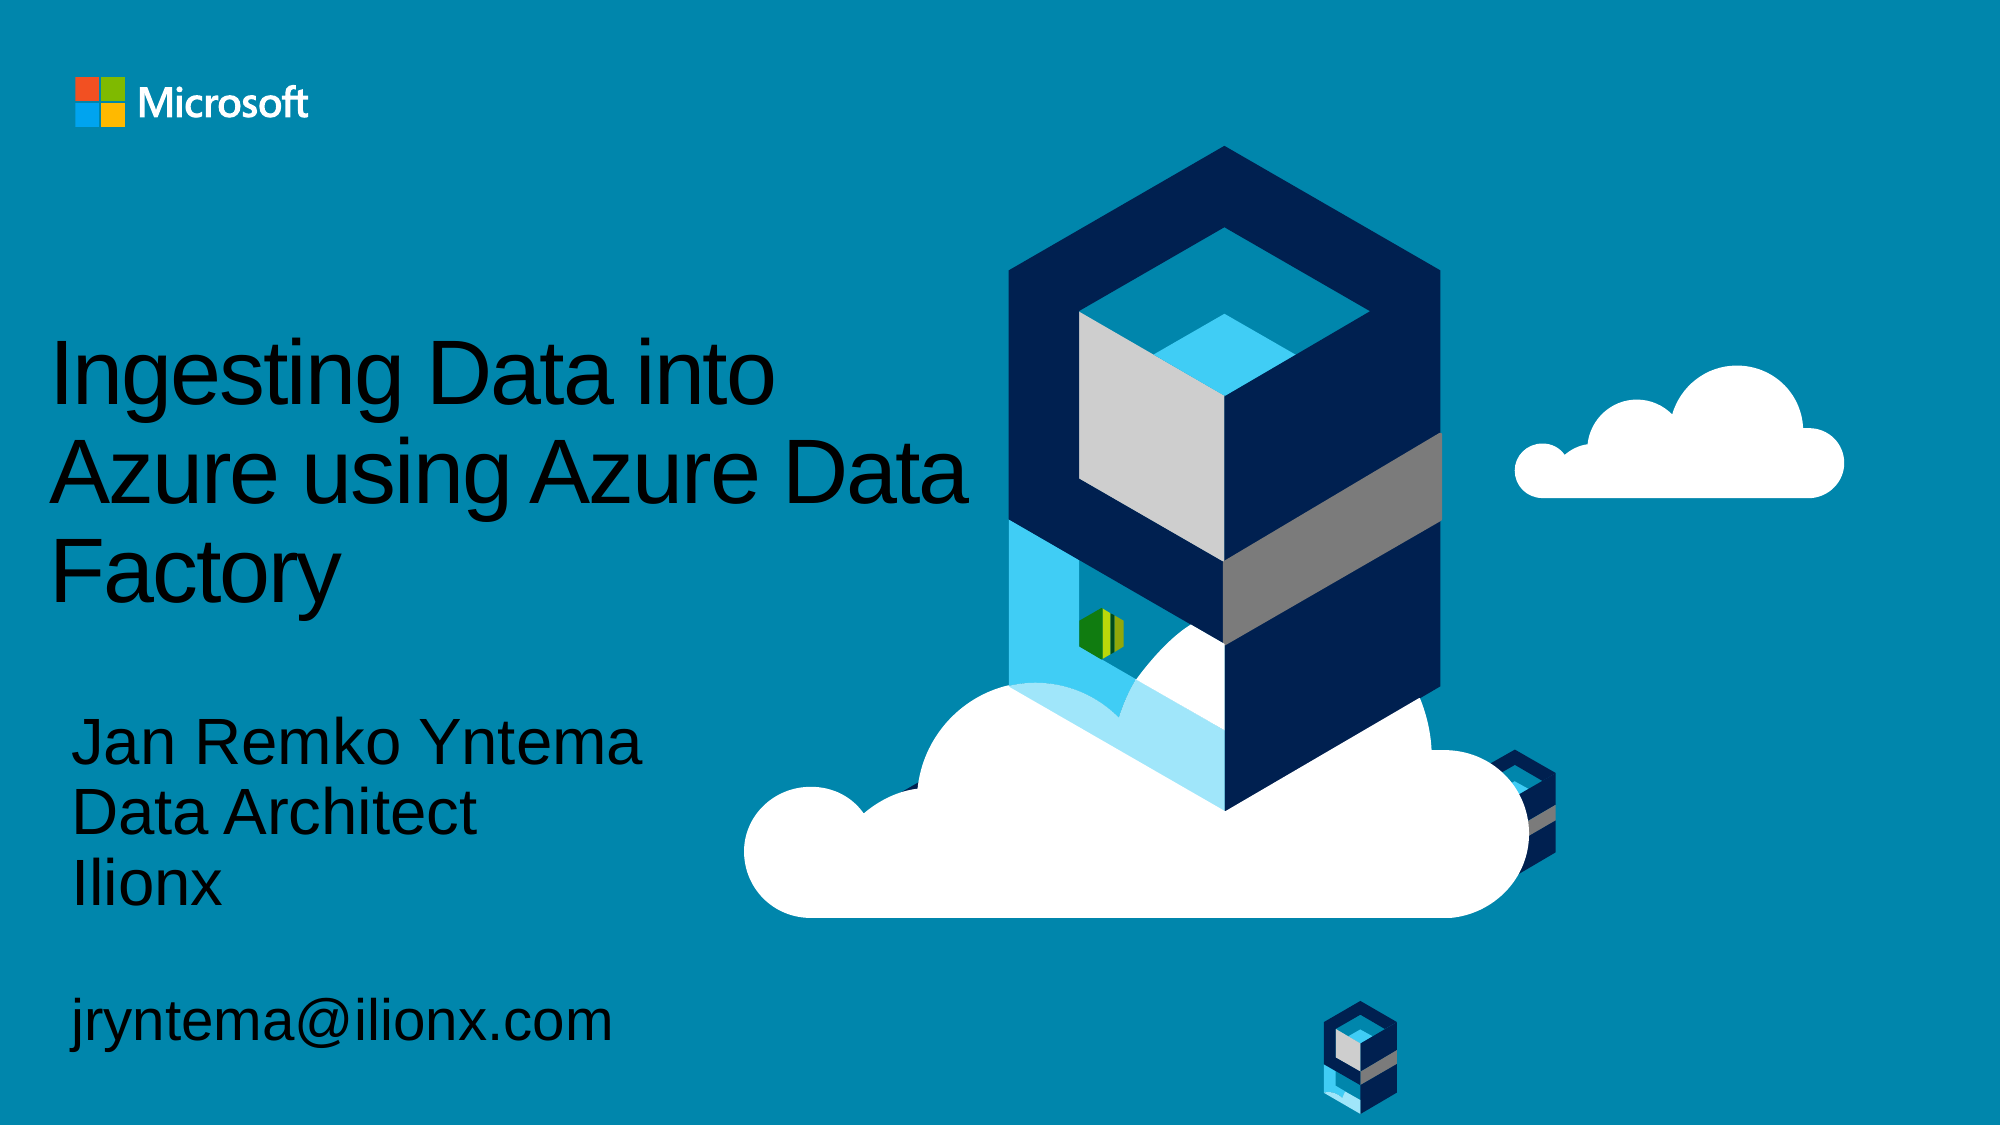

# Ingesting Data into Azure using Azure Data Factory
Jan Remko Yntema
Data Architect
Ilionx

jryntema@ilionx.com